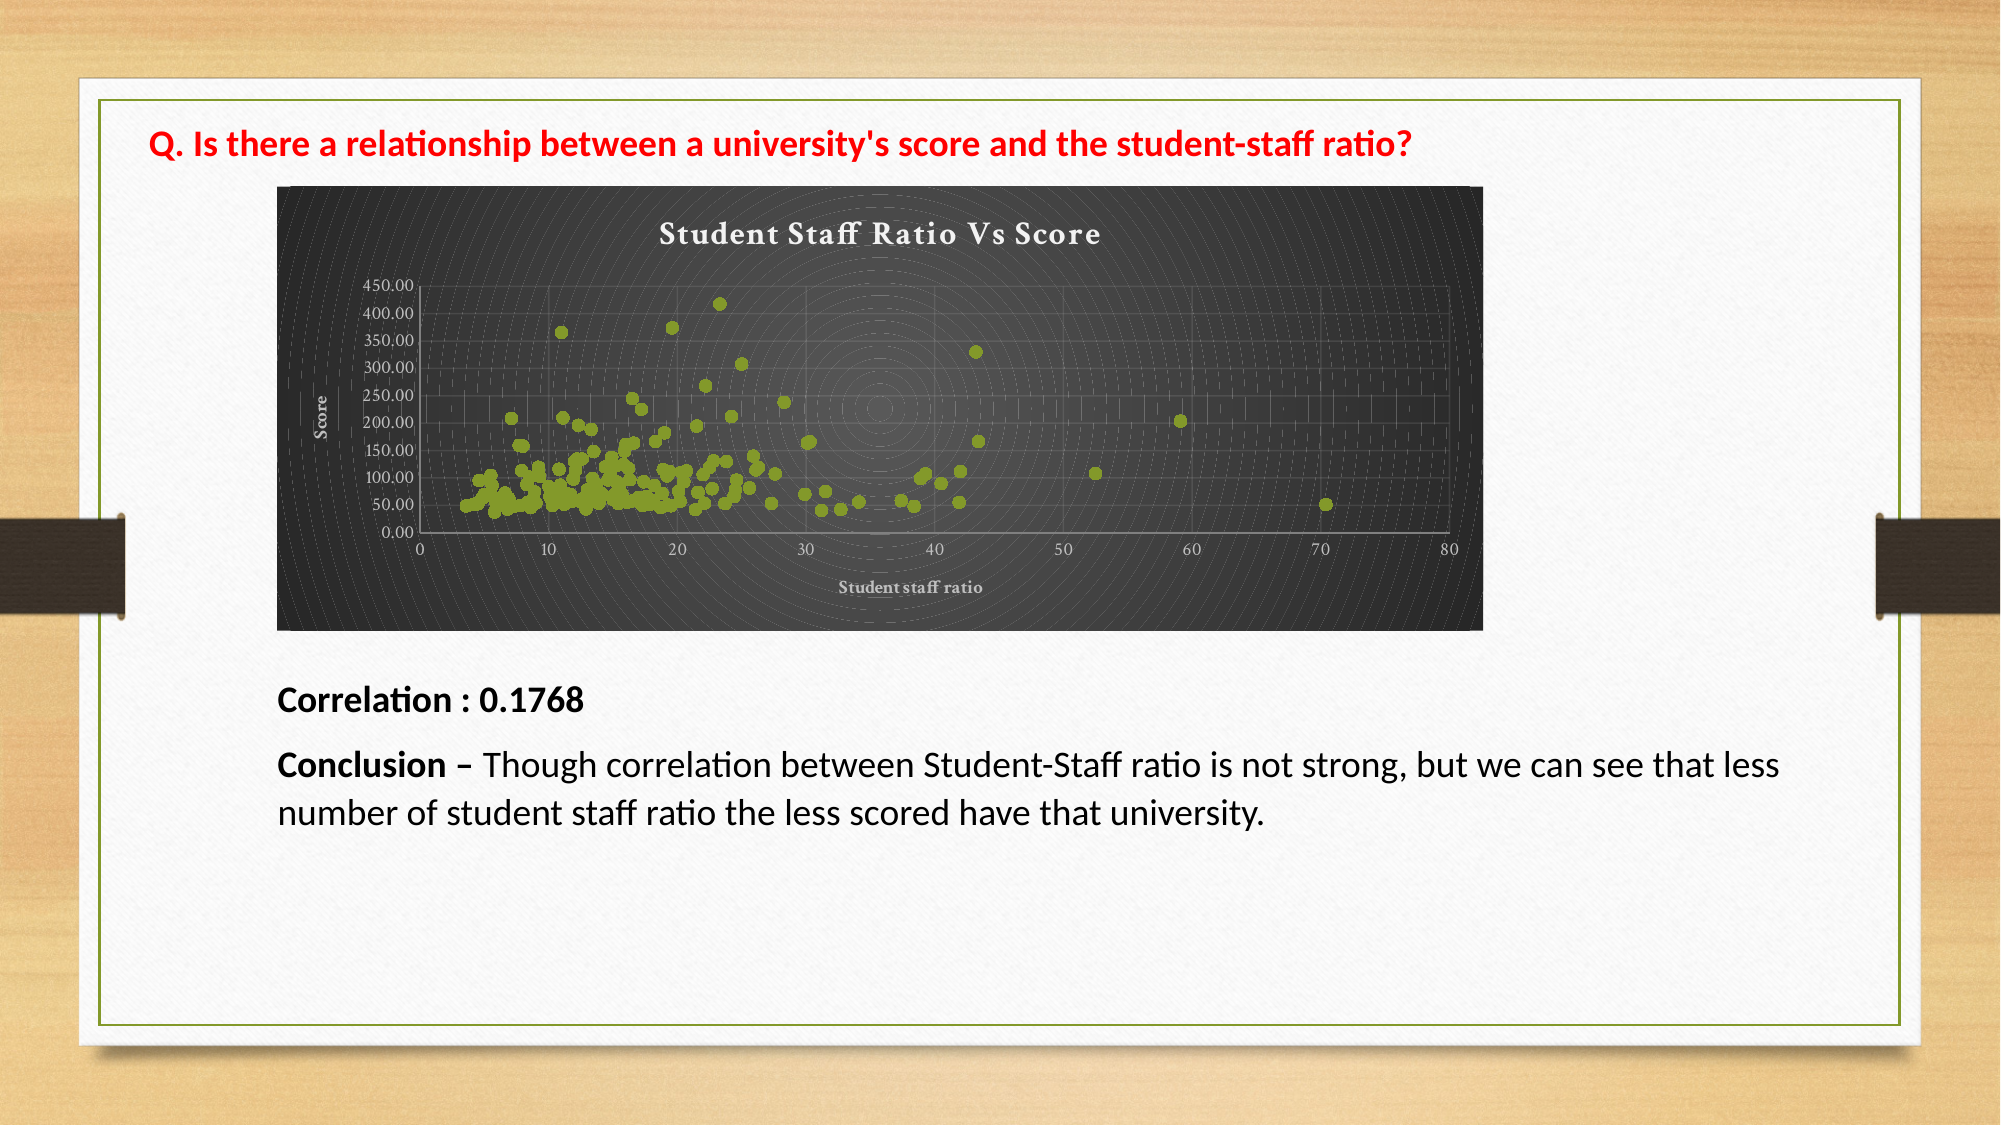

Q. Is there a relationship between a university's score and the student-staff ratio?

### Chart: Student Staff Ratio Vs Score

| Category |  |
|---|---|
Correlation : 0.1768
Conclusion – Though correlation between Student-Staff ratio is not strong, but we can see that less number of student staff ratio the less scored have that university.